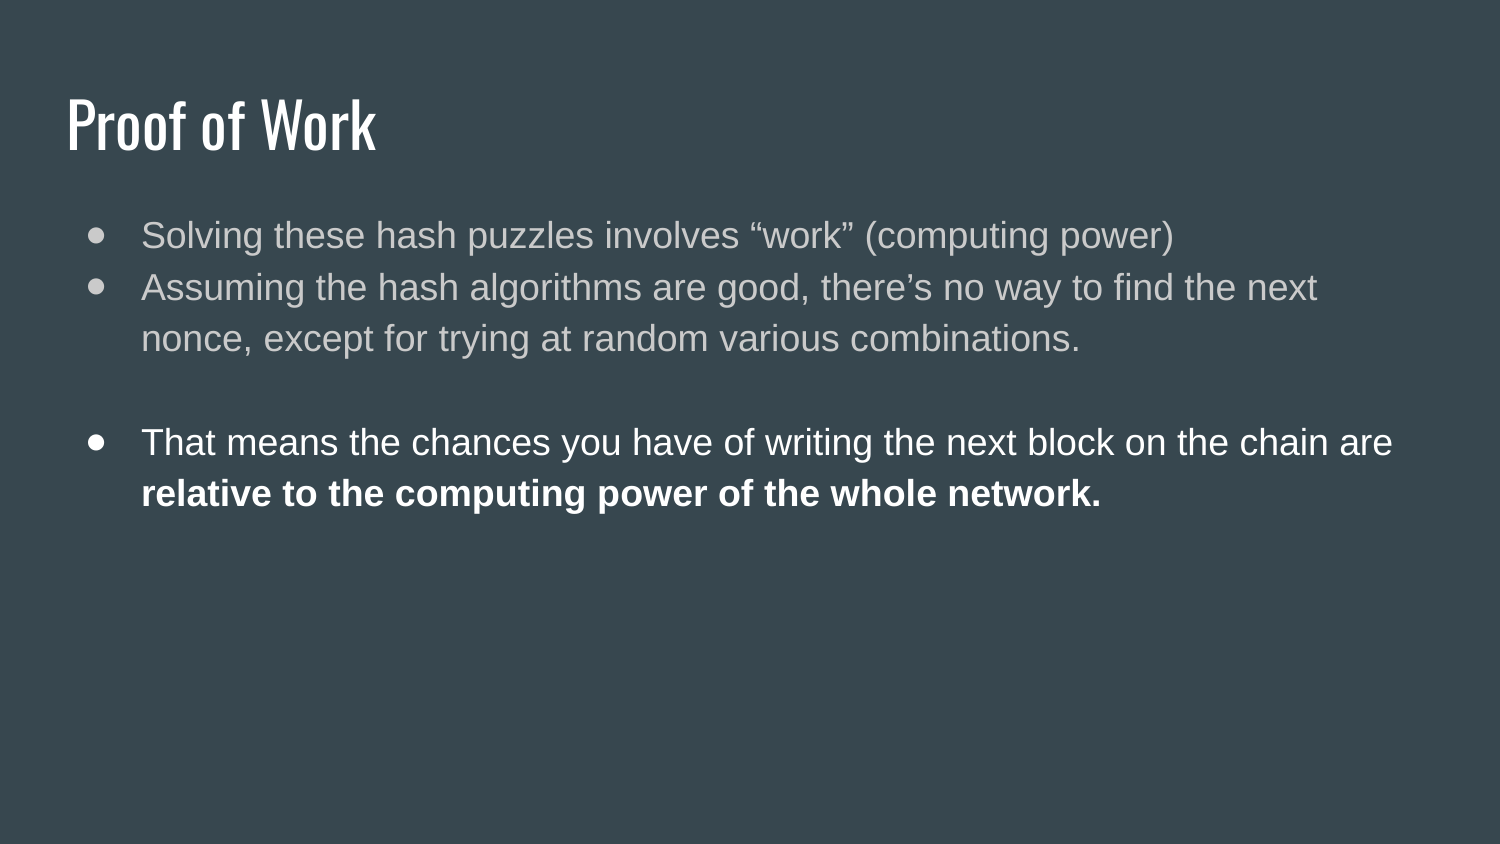

# Proof of Work
Solving these hash puzzles involves “work” (computing power)
Assuming the hash algorithms are good, there’s no way to find the next nonce, except for trying at random various combinations.
That means the chances you have of writing the next block on the chain are relative to the computing power of the whole network.